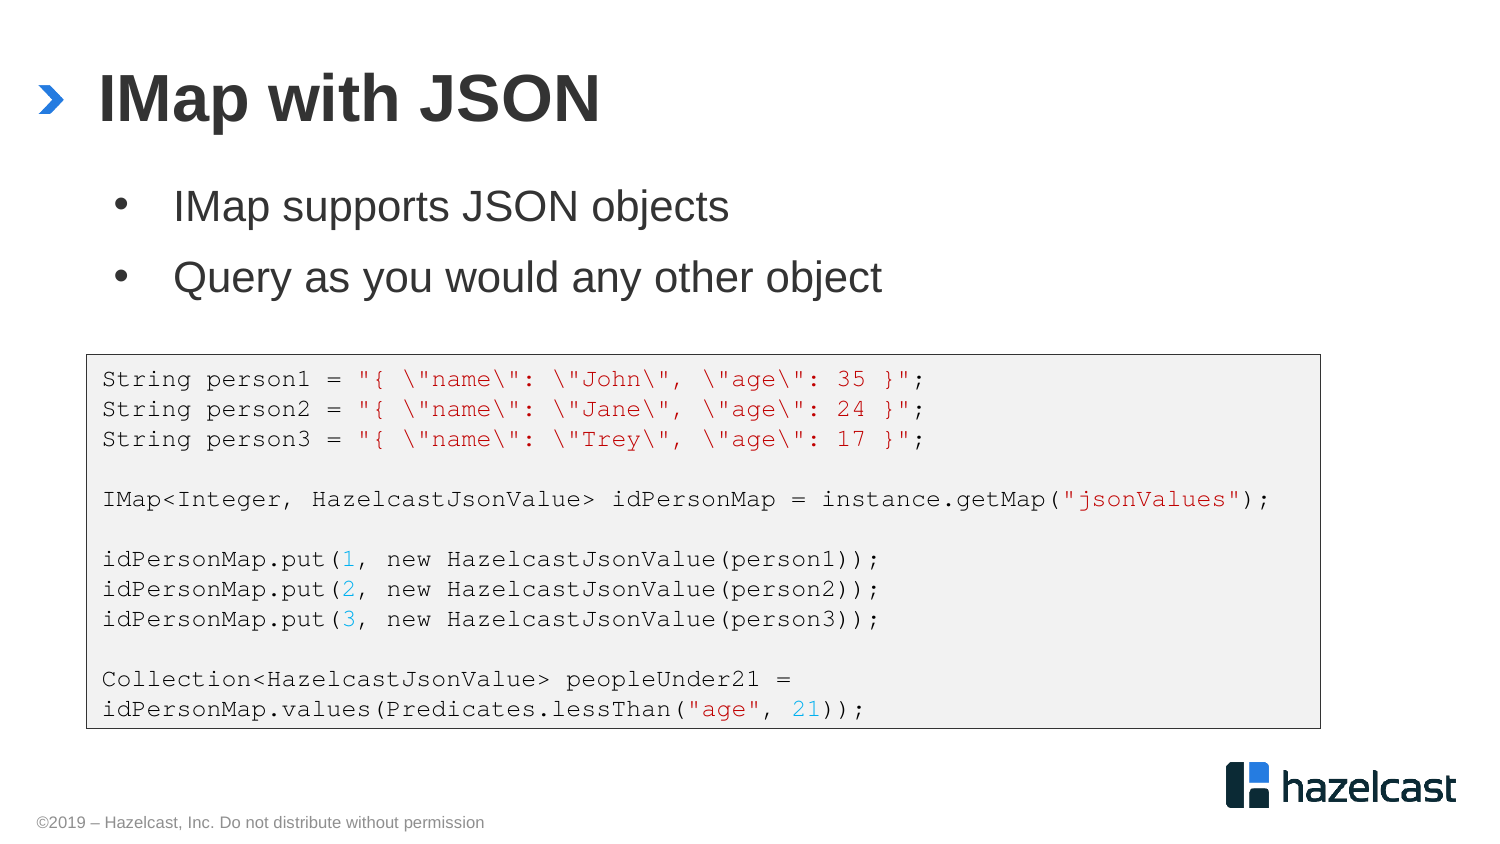

# IMap with JSON
IMap supports JSON objects
Query as you would any other object
String person1 = "{ \"name\": \"John\", \"age\": 35 }";
String person2 = "{ \"name\": \"Jane\", \"age\": 24 }";
String person3 = "{ \"name\": \"Trey\", \"age\": 17 }";

IMap<Integer, HazelcastJsonValue> idPersonMap = instance.getMap("jsonValues");

idPersonMap.put(1, new HazelcastJsonValue(person1));
idPersonMap.put(2, new HazelcastJsonValue(person2));
idPersonMap.put(3, new HazelcastJsonValue(person3));

Collection<HazelcastJsonValue> peopleUnder21 = idPersonMap.values(Predicates.lessThan("age", 21));
©2019 – Hazelcast, Inc. Do not distribute without permission